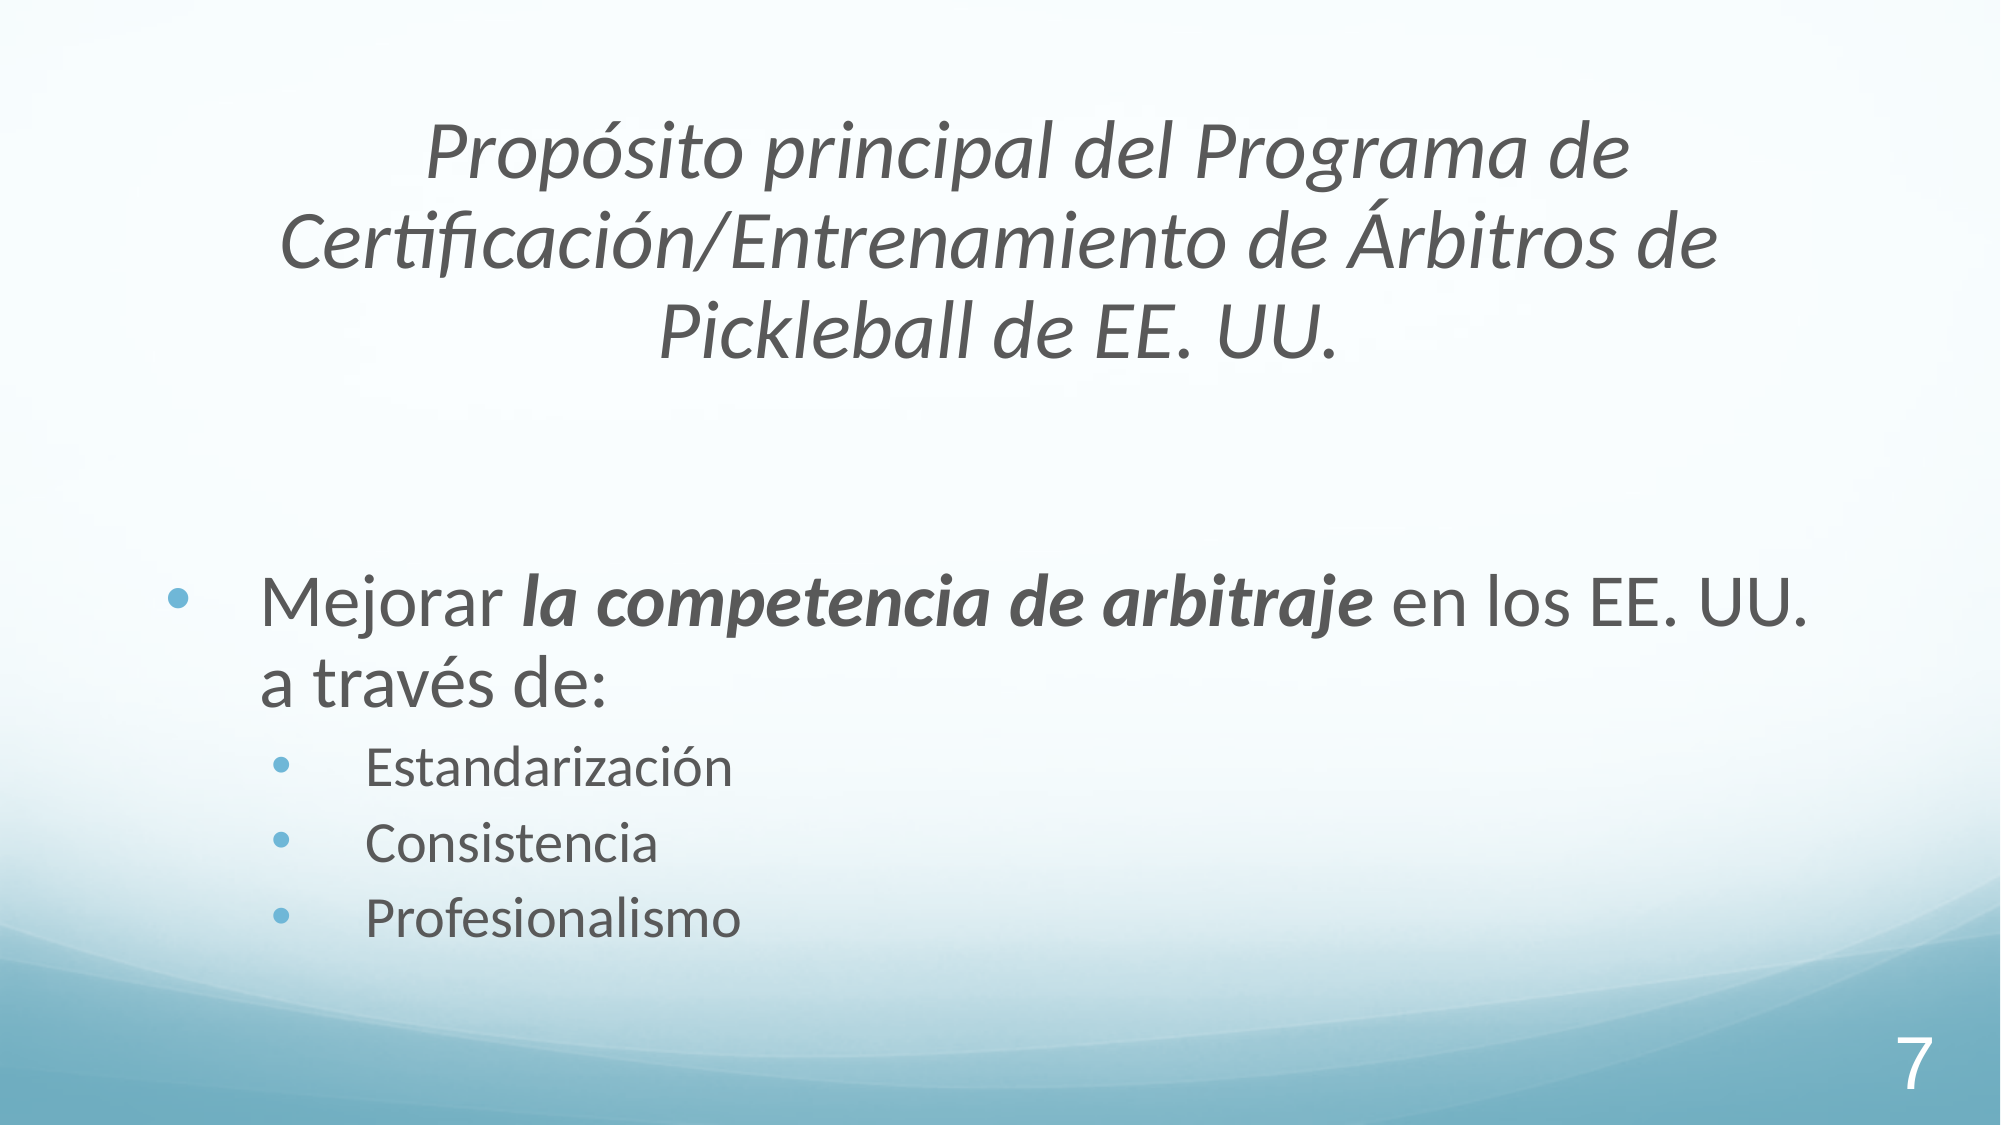

Propósito principal del Programa de Certificación/Entrenamiento de Árbitros de Pickleball de EE. UU.

Mejorar la competencia de arbitraje en los EE. UU. a través de:
Estandarización
Consistencia
Profesionalismo

7